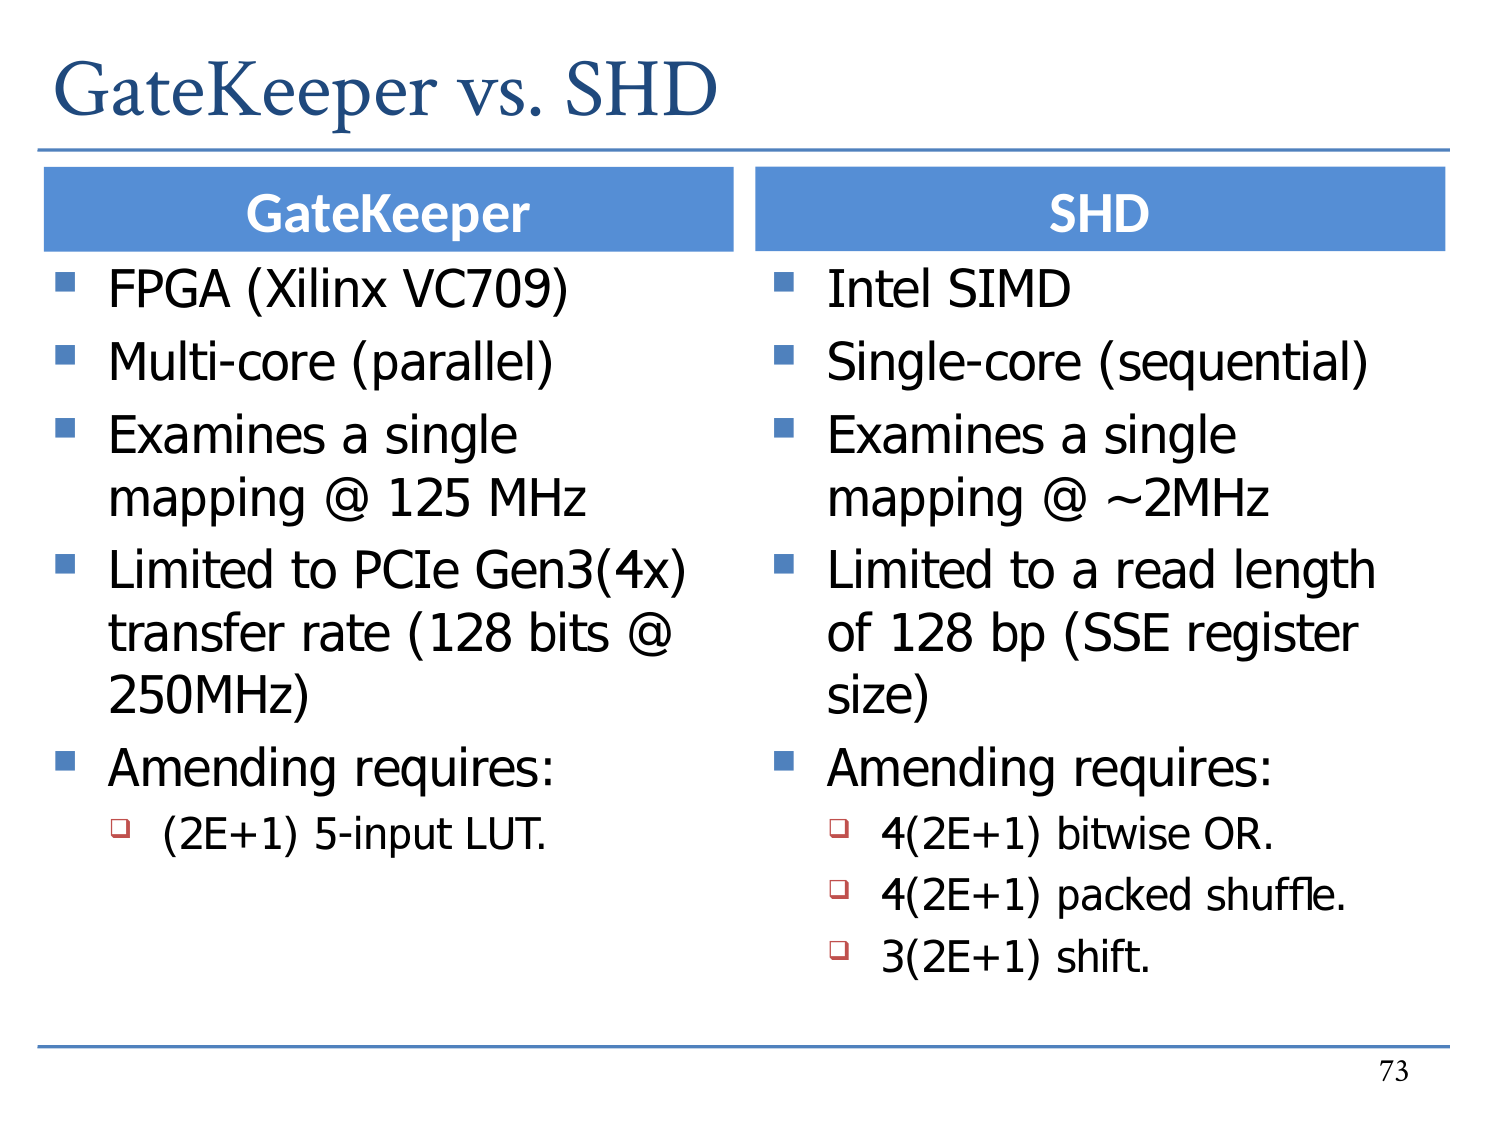

# GateKeeper vs. SHD
SHD
GateKeeper
FPGA (Xilinx VC709)
Multi-core (parallel)
Examines a single mapping @ 125 MHz
Limited to PCIe Gen3(4x) transfer rate (128 bits @ 250MHz)
Amending requires:
(2E+1) 5-input LUT.
Intel SIMD
Single-core (sequential)
Examines a single mapping @ ~2MHz
Limited to a read length of 128 bp (SSE register size)
Amending requires:
4(2E+1) bitwise OR.
4(2E+1) packed shuffle.
3(2E+1) shift.
73